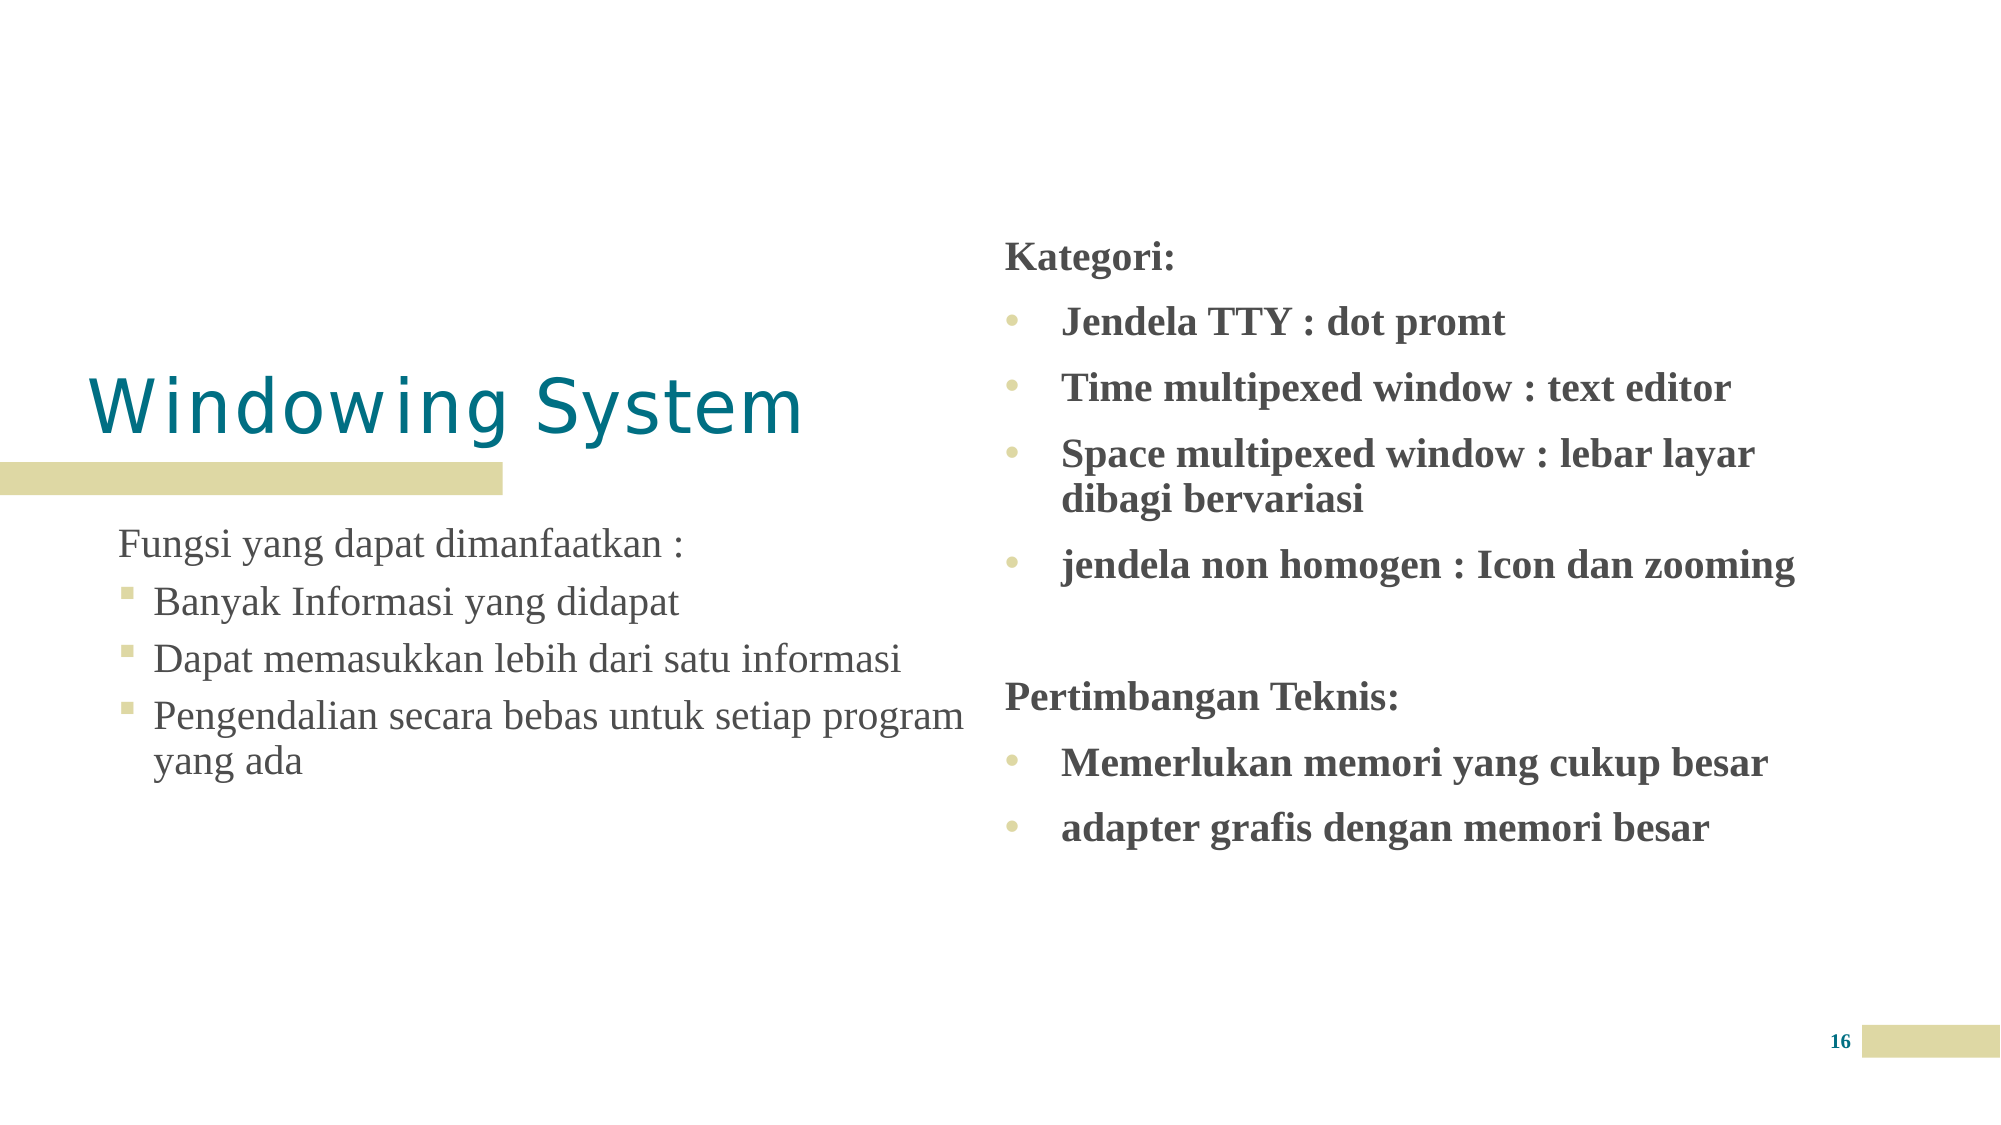

Kategori:
Jendela TTY : dot promt
Time multipexed window : text editor
Space multipexed window : lebar layar dibagi bervariasi
jendela non homogen : Icon dan zooming

Pertimbangan Teknis:
Memerlukan memori yang cukup besar
adapter grafis dengan memori besar
# Windowing System
Fungsi yang dapat dimanfaatkan :
Banyak Informasi yang didapat
Dapat memasukkan lebih dari satu informasi
Pengendalian secara bebas untuk setiap program yang ada
16